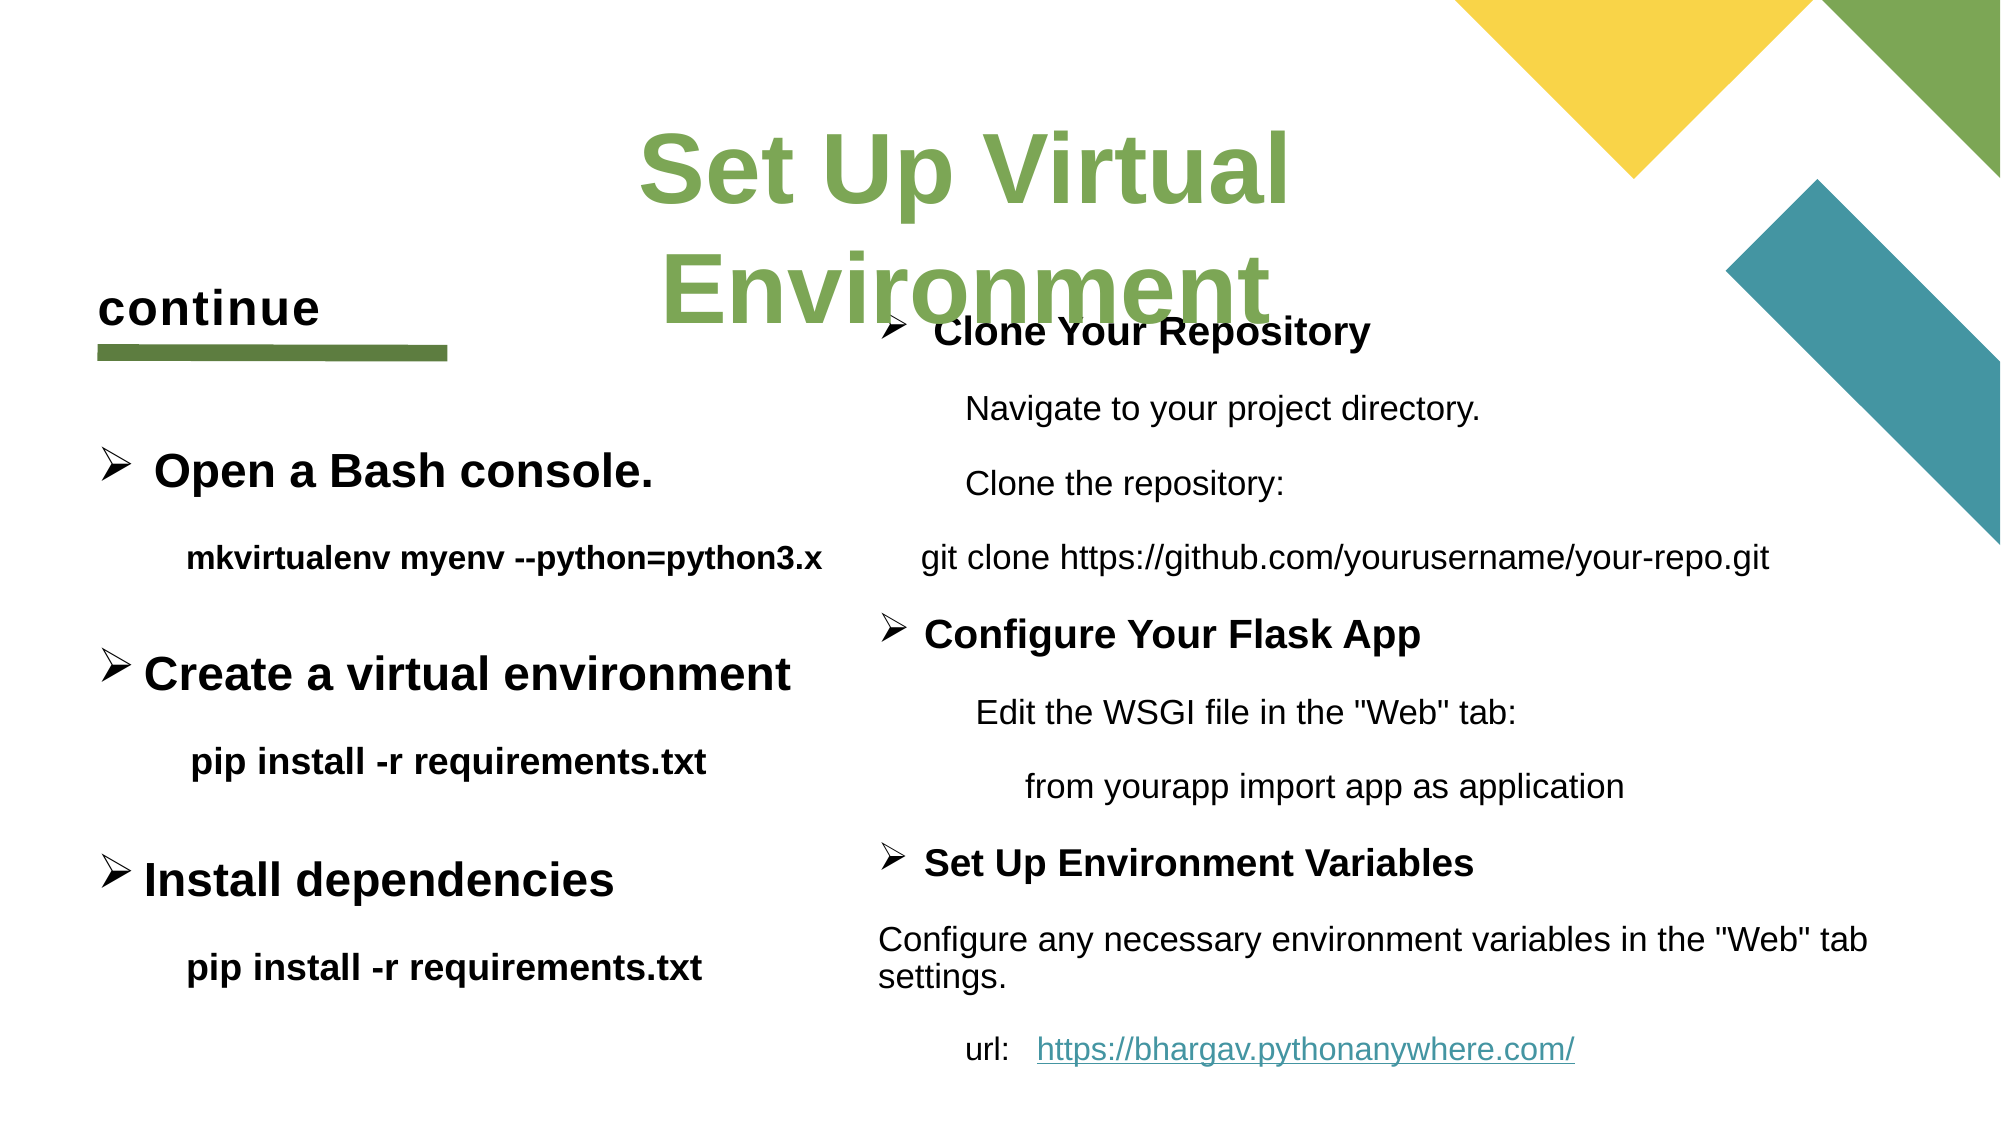

# continue
Set Up Virtual Environment
Clone Your Repository
Navigate to your project directory.
Clone the repository:
	git clone https://github.com/yourusername/your-repo.git
Configure Your Flask App
          Edit the WSGI file in the "Web" tab:
    	from yourapp import app as application
Set Up Environment Variables
Configure any necessary environment variables in the "Web" tab settings.
url:   https://bhargav.pythonanywhere.com/

Open a Bash console.
mkvirtualenv myenv --python=python3.x
Create a virtual environment
    pip install -r requirements.txt
Install dependencies
pip install -r requirements.txt